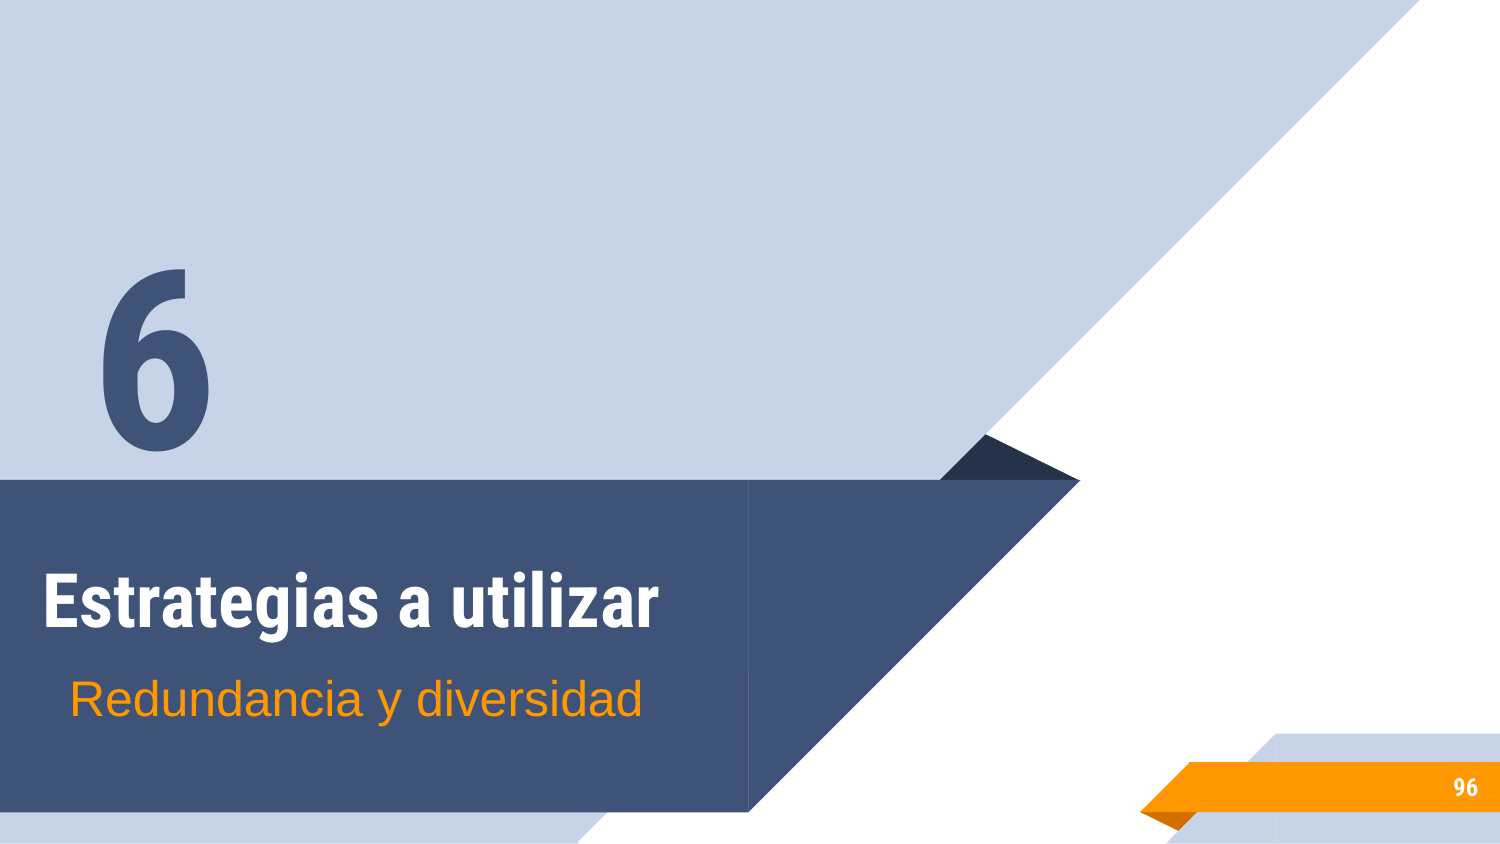

6
# Estrategias a utilizar
Redundancia y diversidad
96